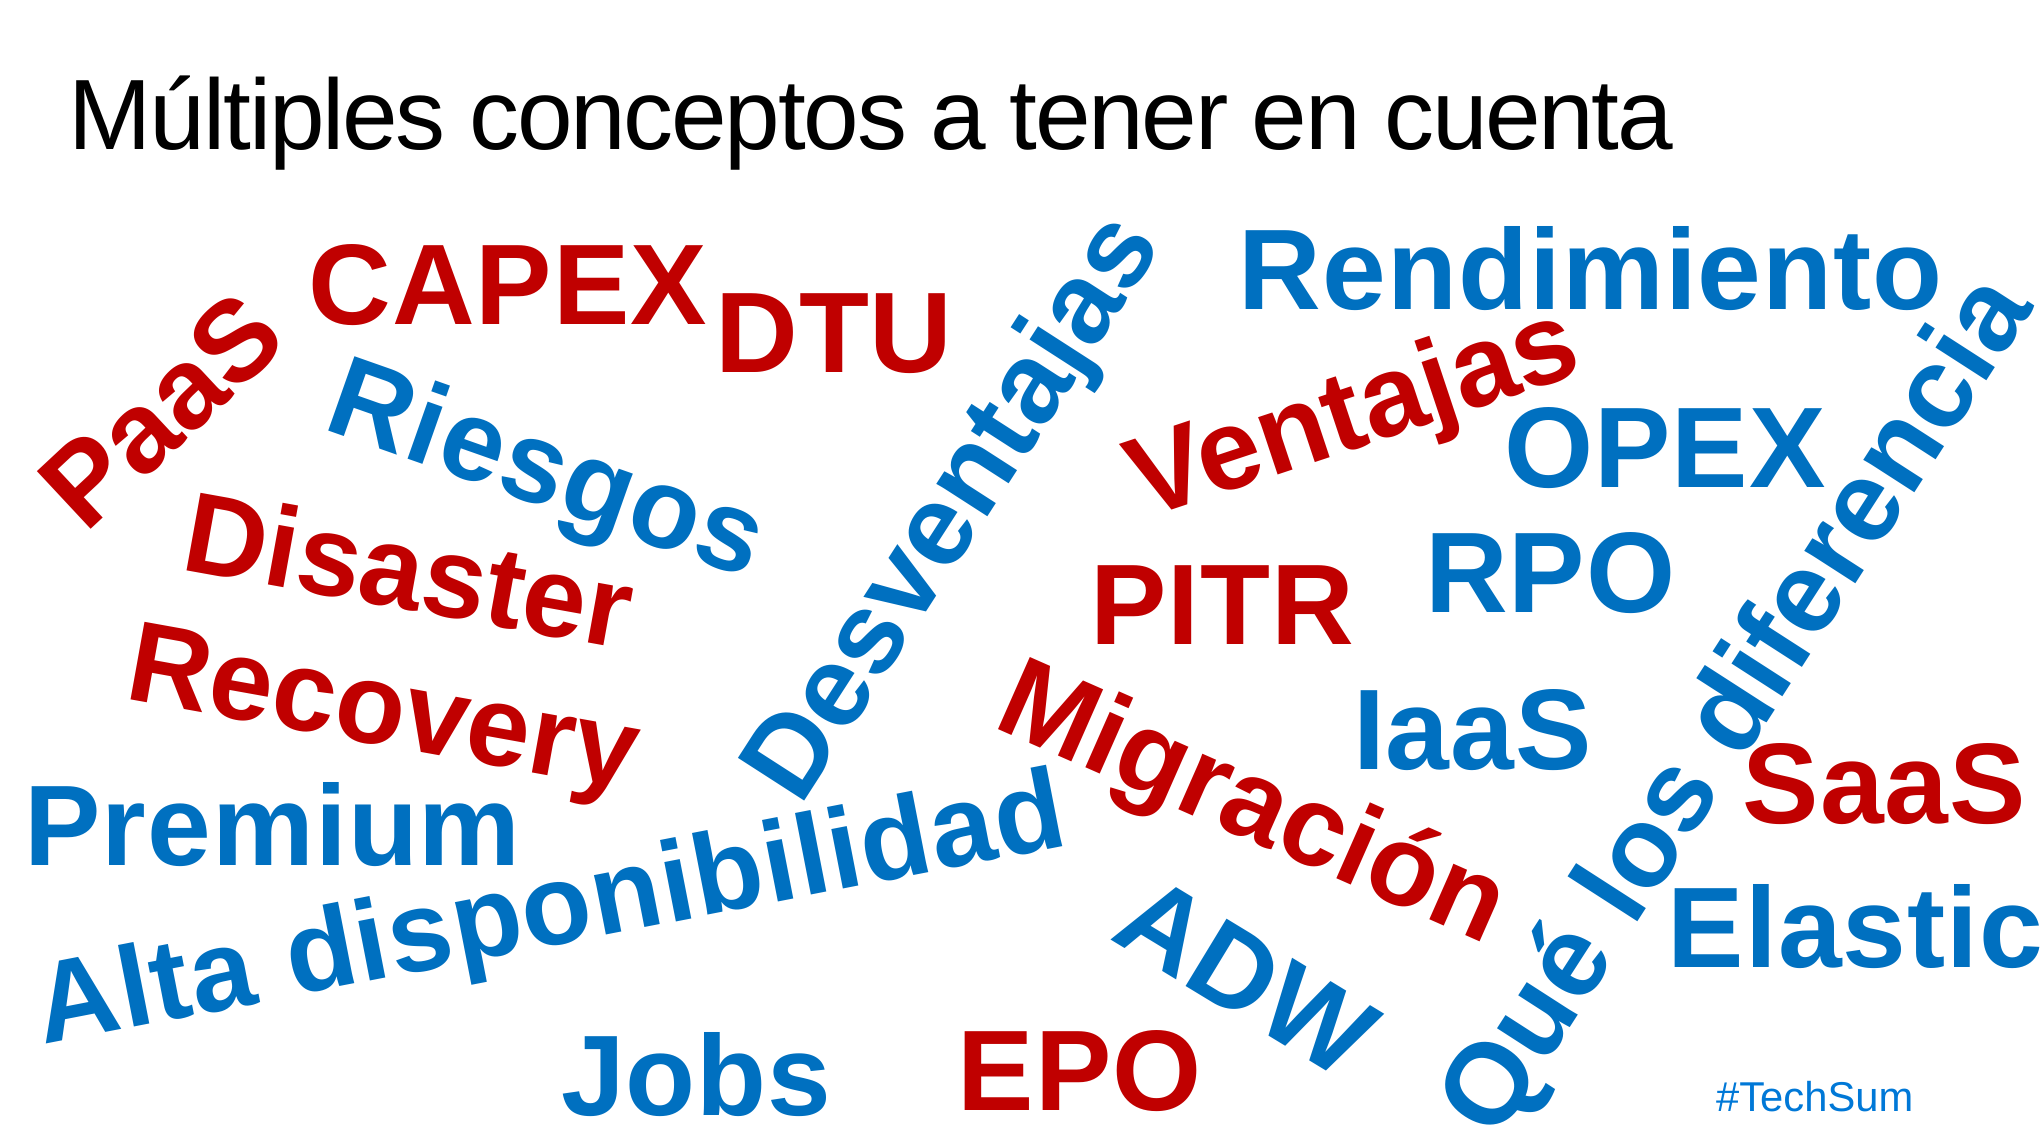

# Múltiples conceptos a tener en cuenta
Rendimiento
CAPEX
DTU
Ventajas
PaaS
OPEX
Riesgos
Desventajas
Disaster Recovery
RPO
PITR
Qué los diferencia
IaaS
SaaS
Migración
Premium
Alta disponibilidad
Elastic
ADW
EPO
Jobs